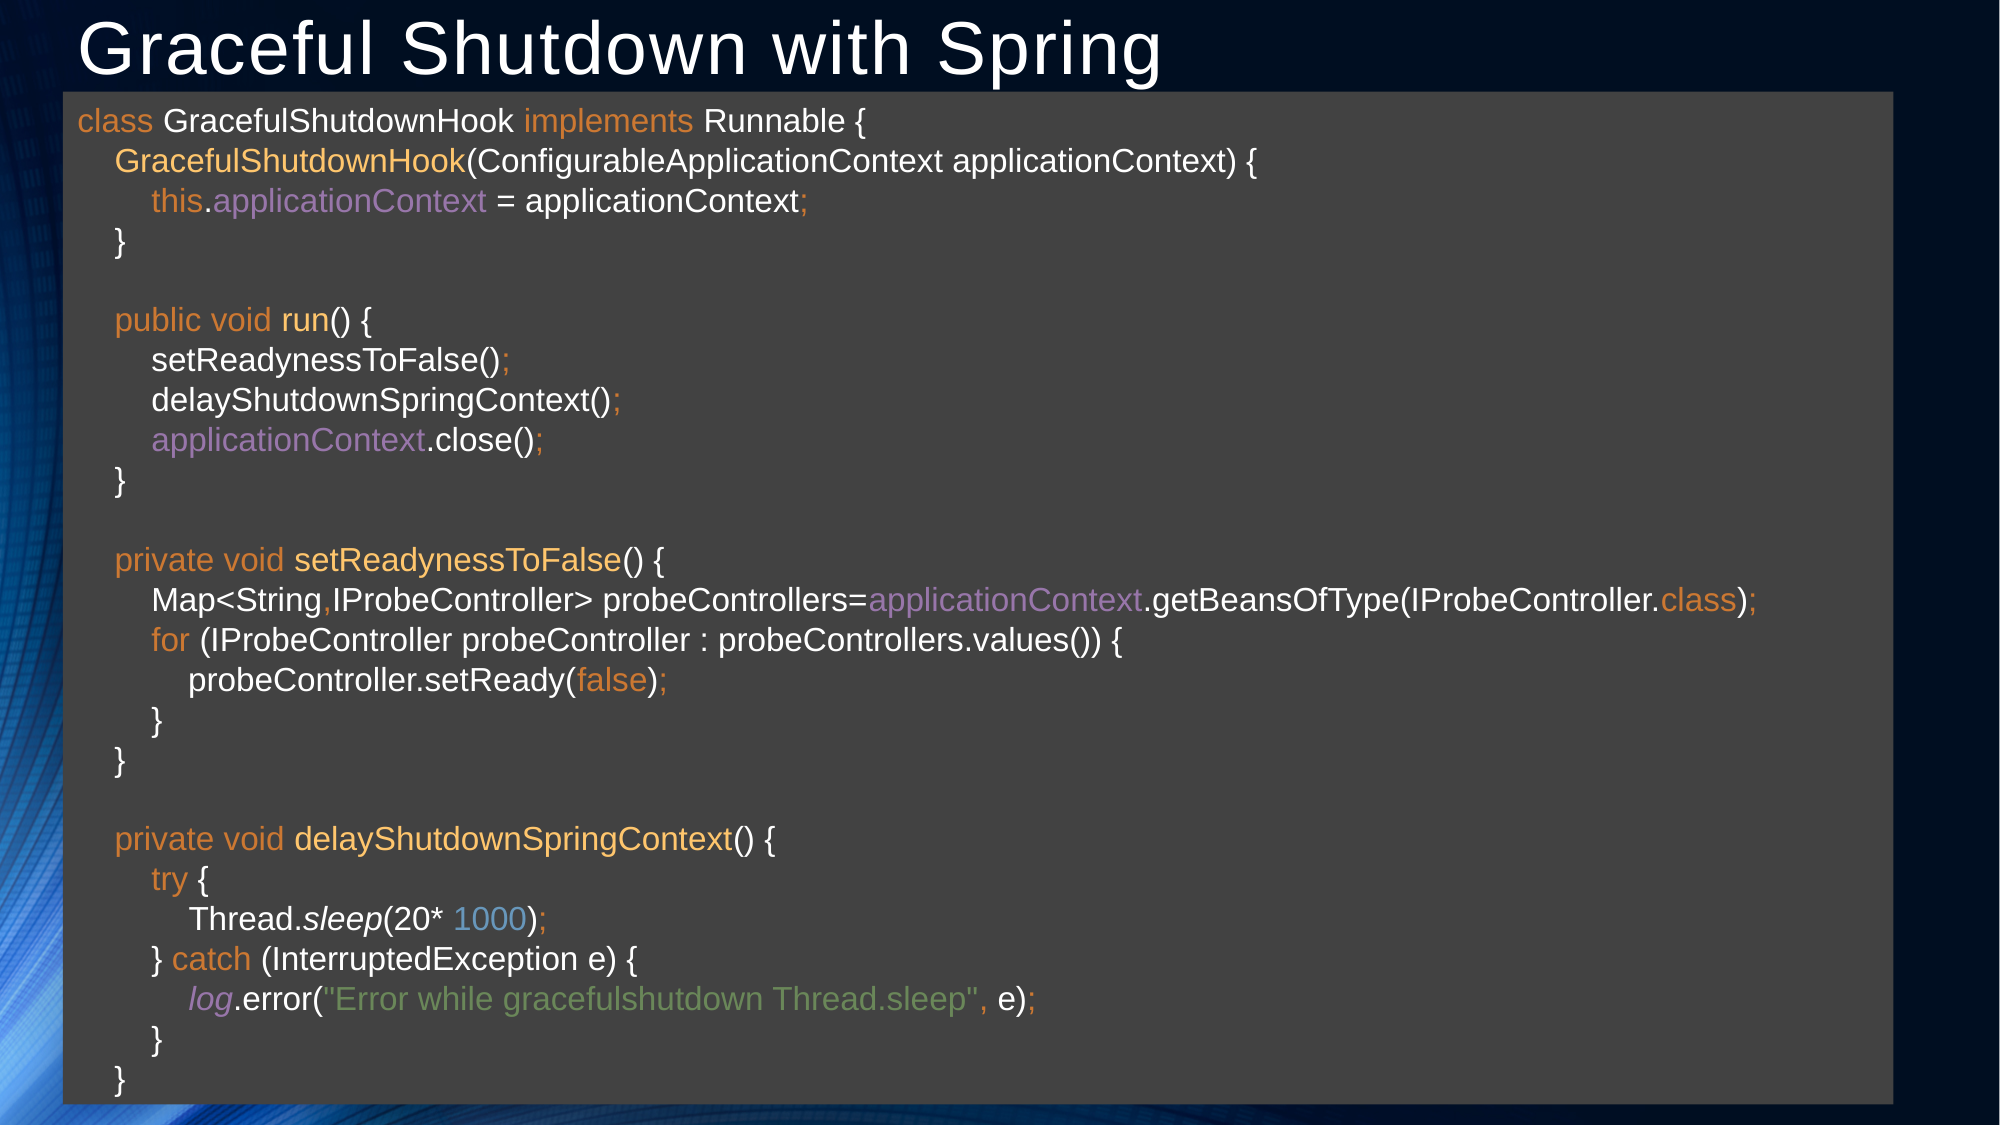

# Graceful Shutdown with Spring
class GracefulShutdownHook implements Runnable {
    GracefulShutdownHook(ConfigurableApplicationContext applicationContext) {
        this.applicationContext = applicationContext;
    }
    public void run() {
        setReadynessToFalse();
        delayShutdownSpringContext();
        applicationContext.close();
    }
    private void setReadynessToFalse() {
        Map<String,IProbeController> probeControllers=applicationContext.getBeansOfType(IProbeController.class);
        for (IProbeController probeController : probeControllers.values()) {
            probeController.setReady(false);
        }
    }
    private void delayShutdownSpringContext() {
        try {
            Thread.sleep(20* 1000);
        } catch (InterruptedException e) {
            log.error("Error while gracefulshutdown Thread.sleep", e);
        }
    }